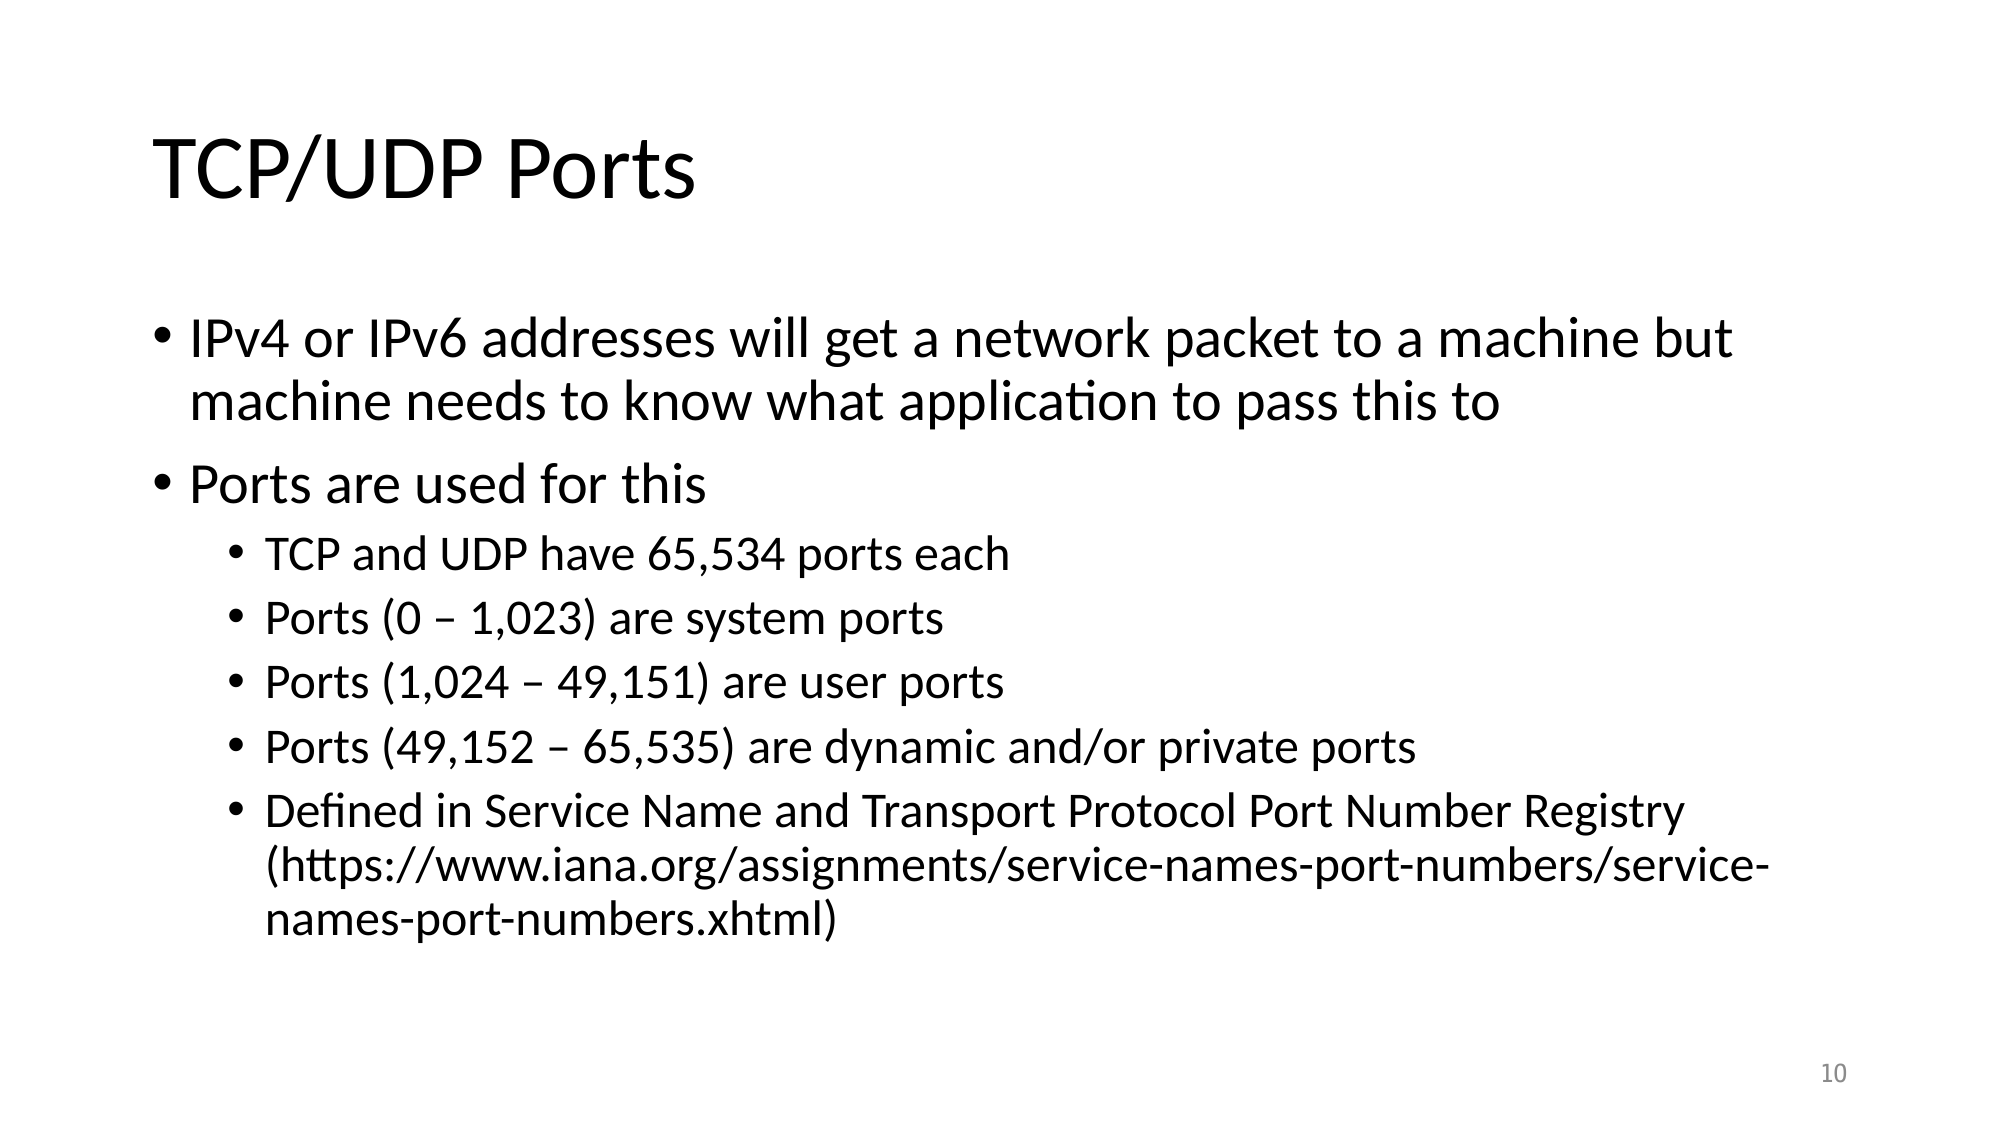

# TCP/UDP Ports
IPv4 or IPv6 addresses will get a network packet to a machine but machine needs to know what application to pass this to
Ports are used for this
TCP and UDP have 65,534 ports each
Ports (0 – 1,023) are system ports
Ports (1,024 – 49,151) are user ports
Ports (49,152 – 65,535) are dynamic and/or private ports
Defined in Service Name and Transport Protocol Port Number Registry (https://www.iana.org/assignments/service-names-port-numbers/service-names-port-numbers.xhtml)

10